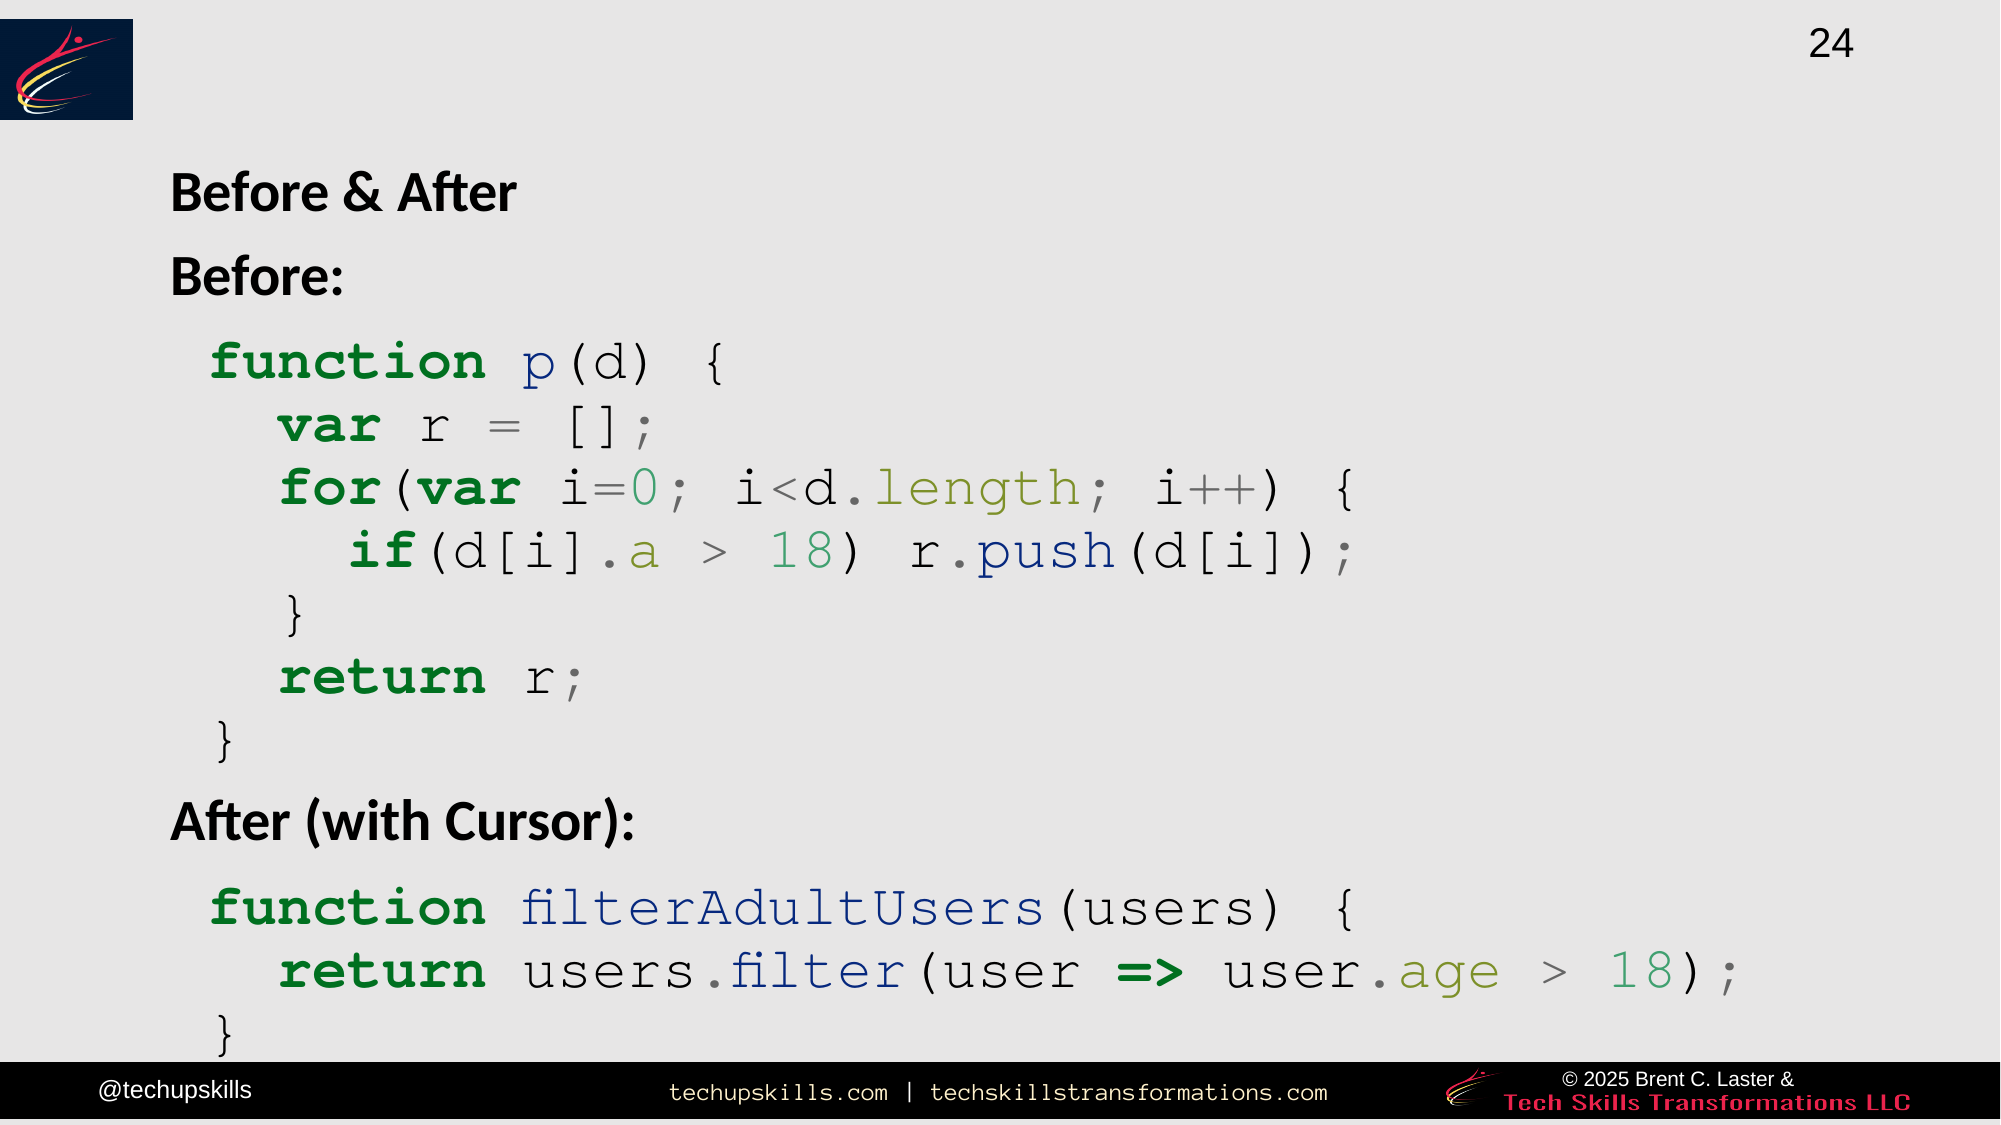

Before & After
Before:
function p(d) {
  var r = [];
  for(var i=0; i<d.length; i++) {
    if(d[i].a > 18) r.push(d[i]);
  }
  return r;
}
After (with Cursor):
function filterAdultUsers(users) {
  return users.filter(user => user.age > 18);
}